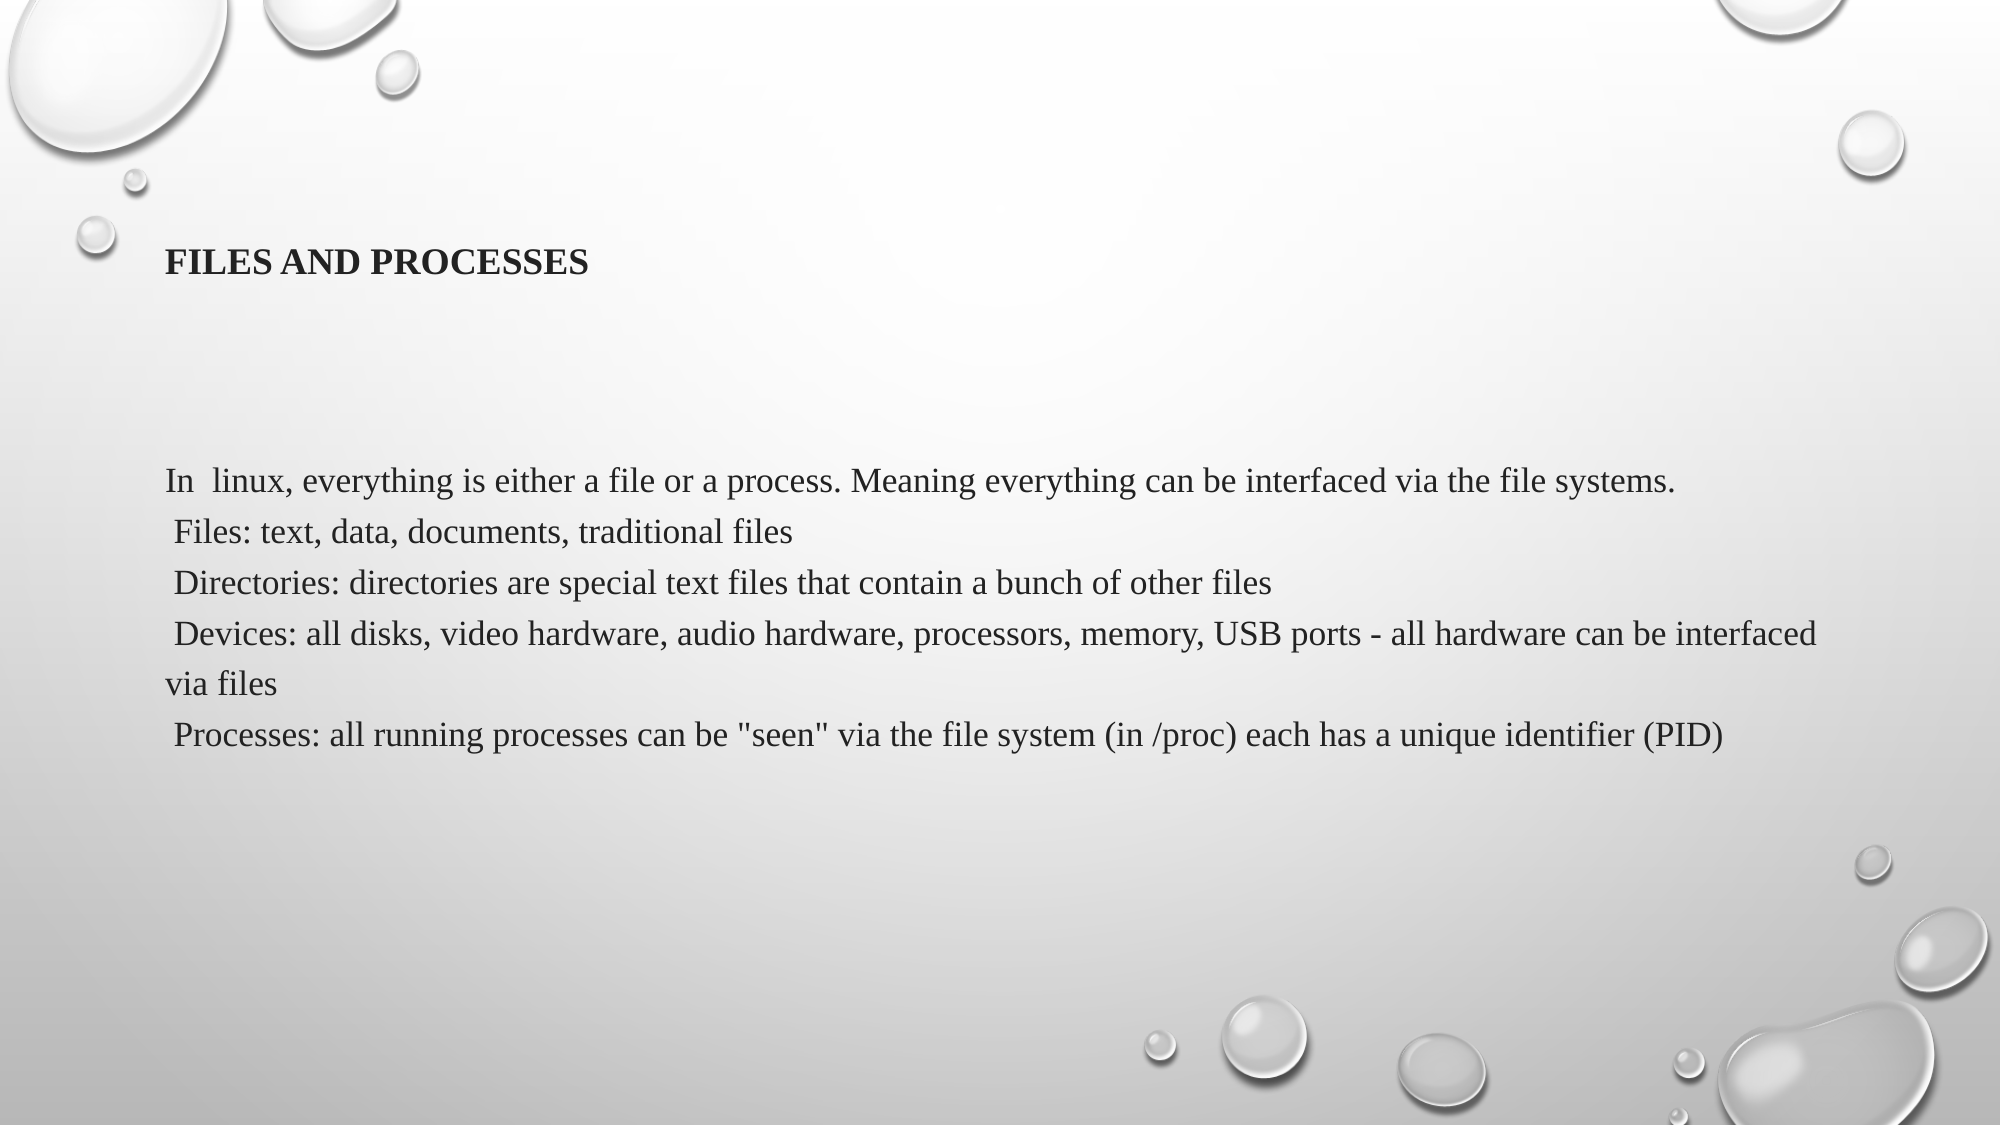

# FILES AND PROCESSES

In  linux, everything is either a file or a process. Meaning everything can be interfaced via the file systems.
 Files: text, data, documents, traditional files
 Directories: directories are special text files that contain a bunch of other files
 Devices: all disks, video hardware, audio hardware, processors, memory, USB ports - all hardware can be interfaced via files
 Processes: all running processes can be "seen" via the file system (in /proc) each has a unique identifier (PID)